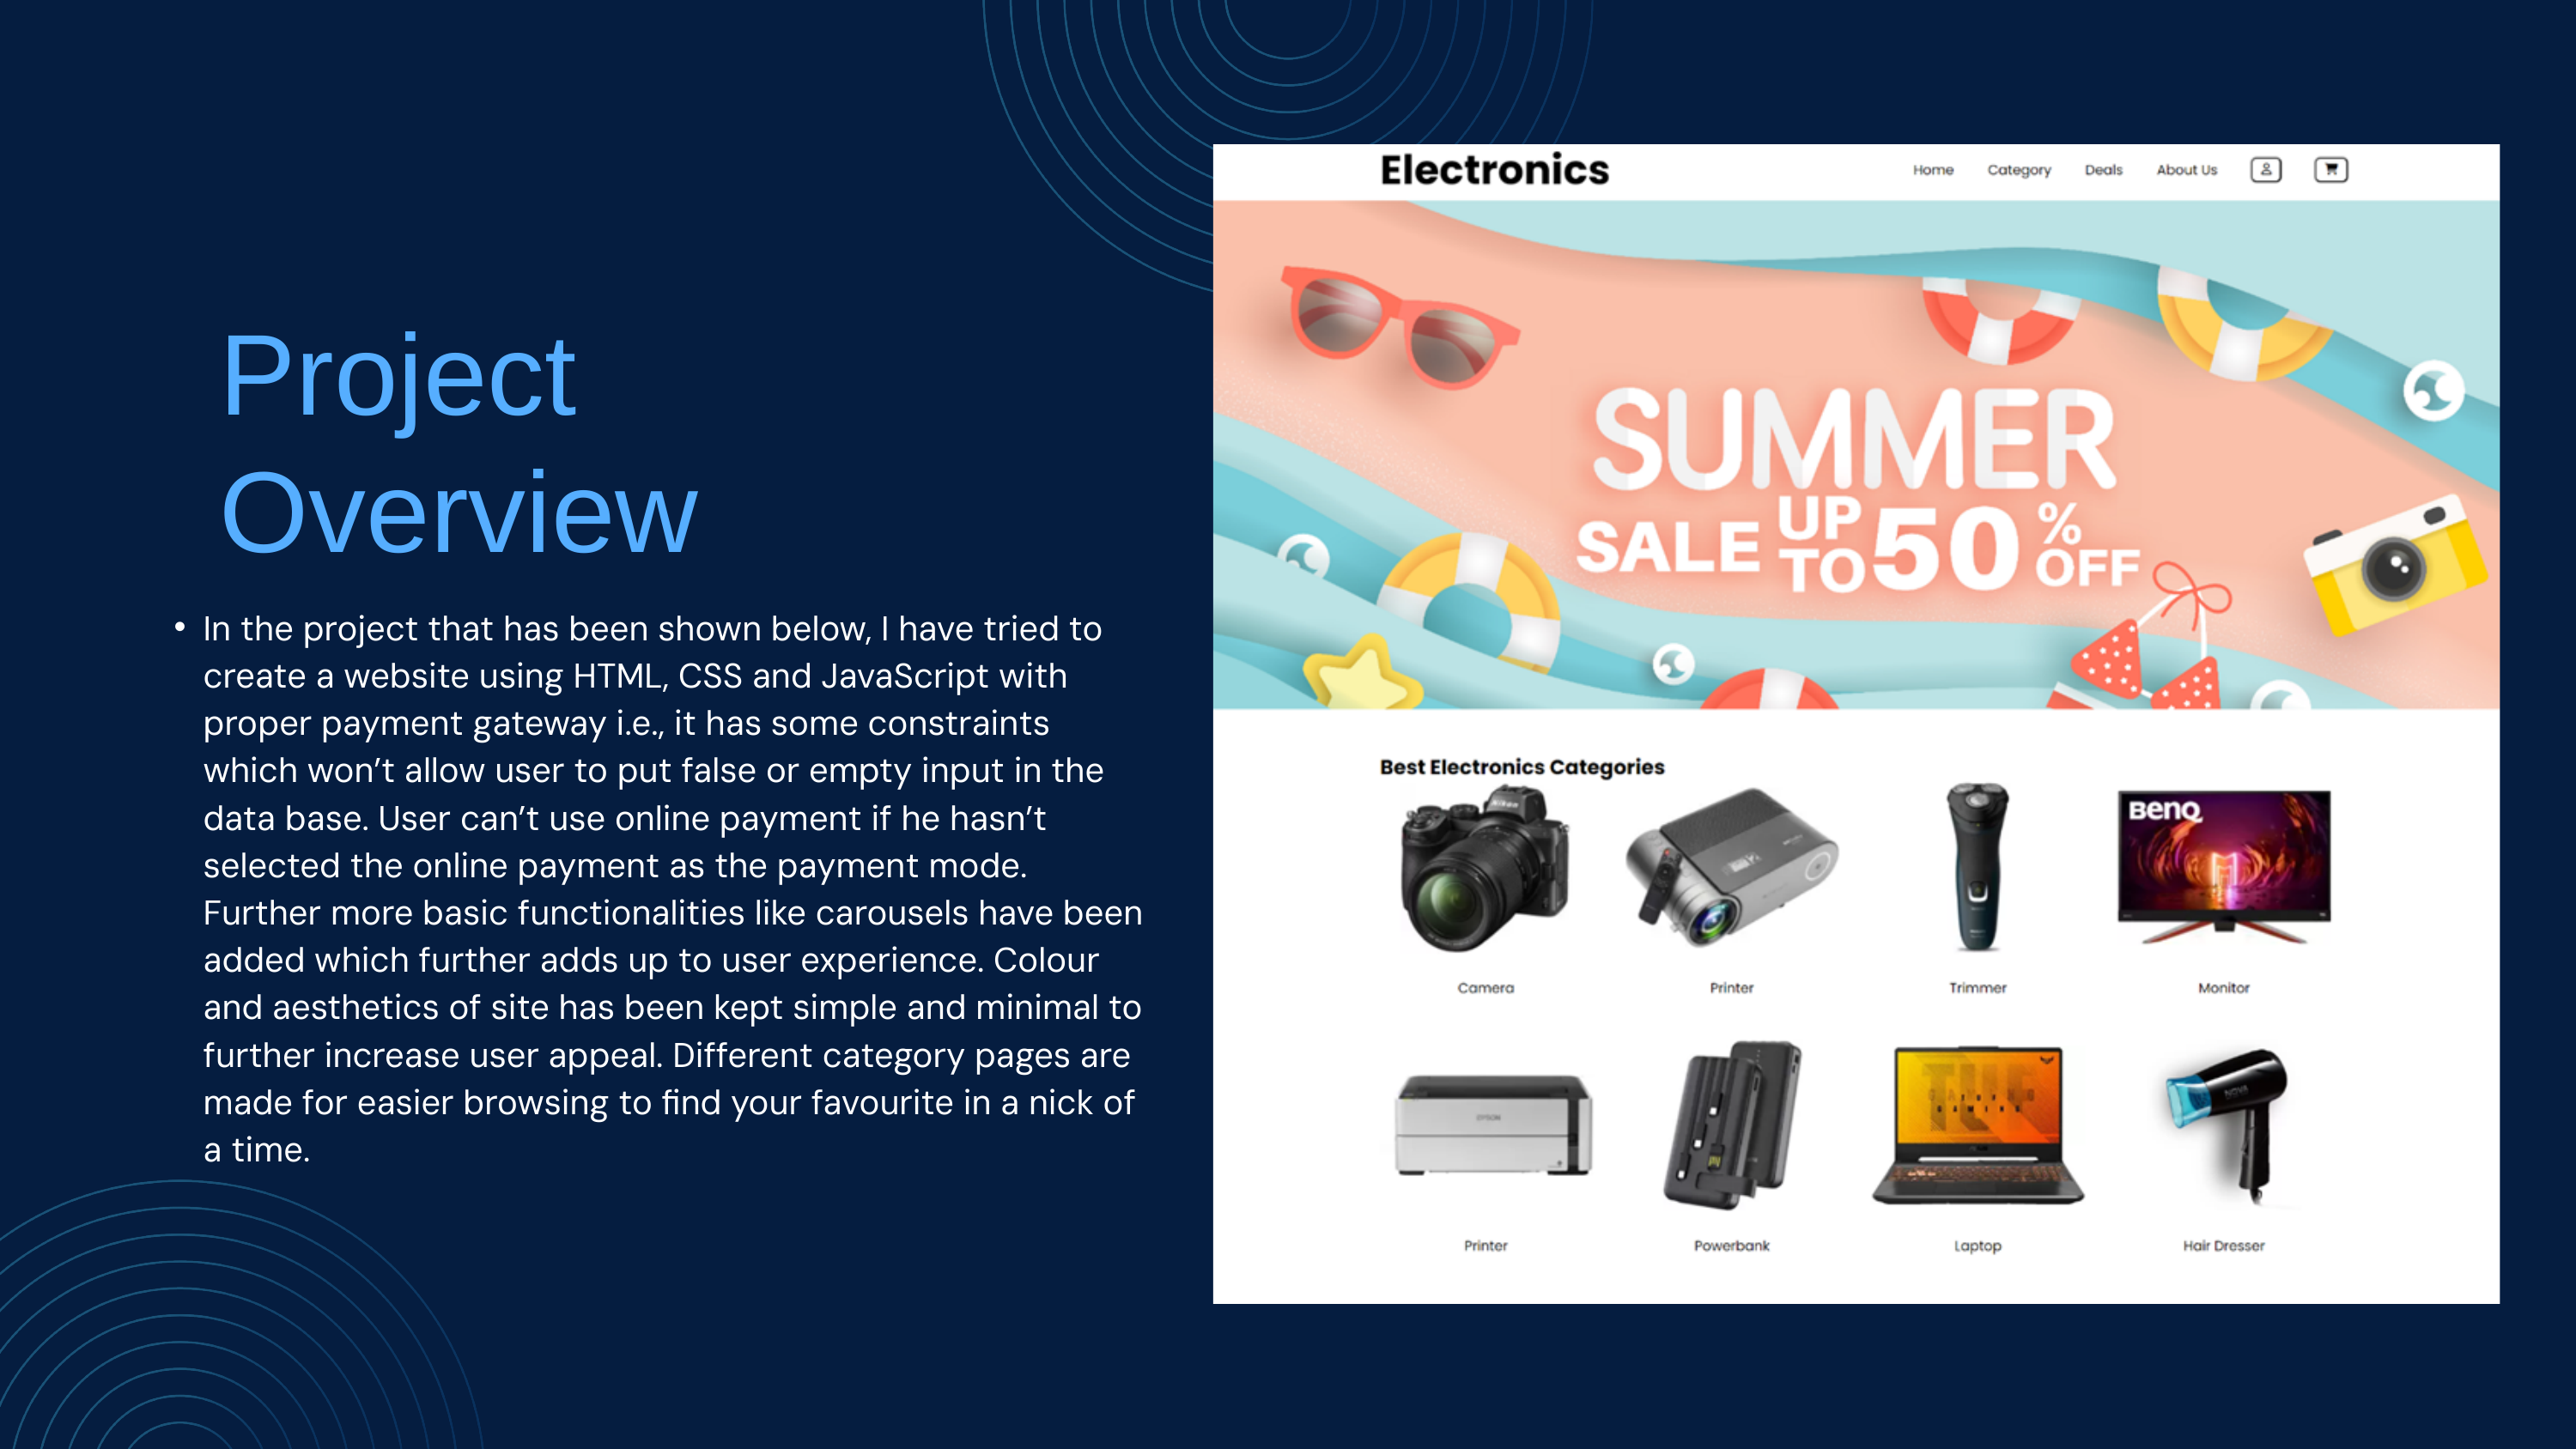

Project Overview
In the project that has been shown below, I have tried to create a website using HTML, CSS and JavaScript with proper payment gateway i.e., it has some constraints which won’t allow user to put false or empty input in the data base. User can’t use online payment if he hasn’t selected the online payment as the payment mode. Further more basic functionalities like carousels have been added which further adds up to user experience. Colour and aesthetics of site has been kept simple and minimal to further increase user appeal. Different category pages are made for easier browsing to find your favourite in a nick of a time.